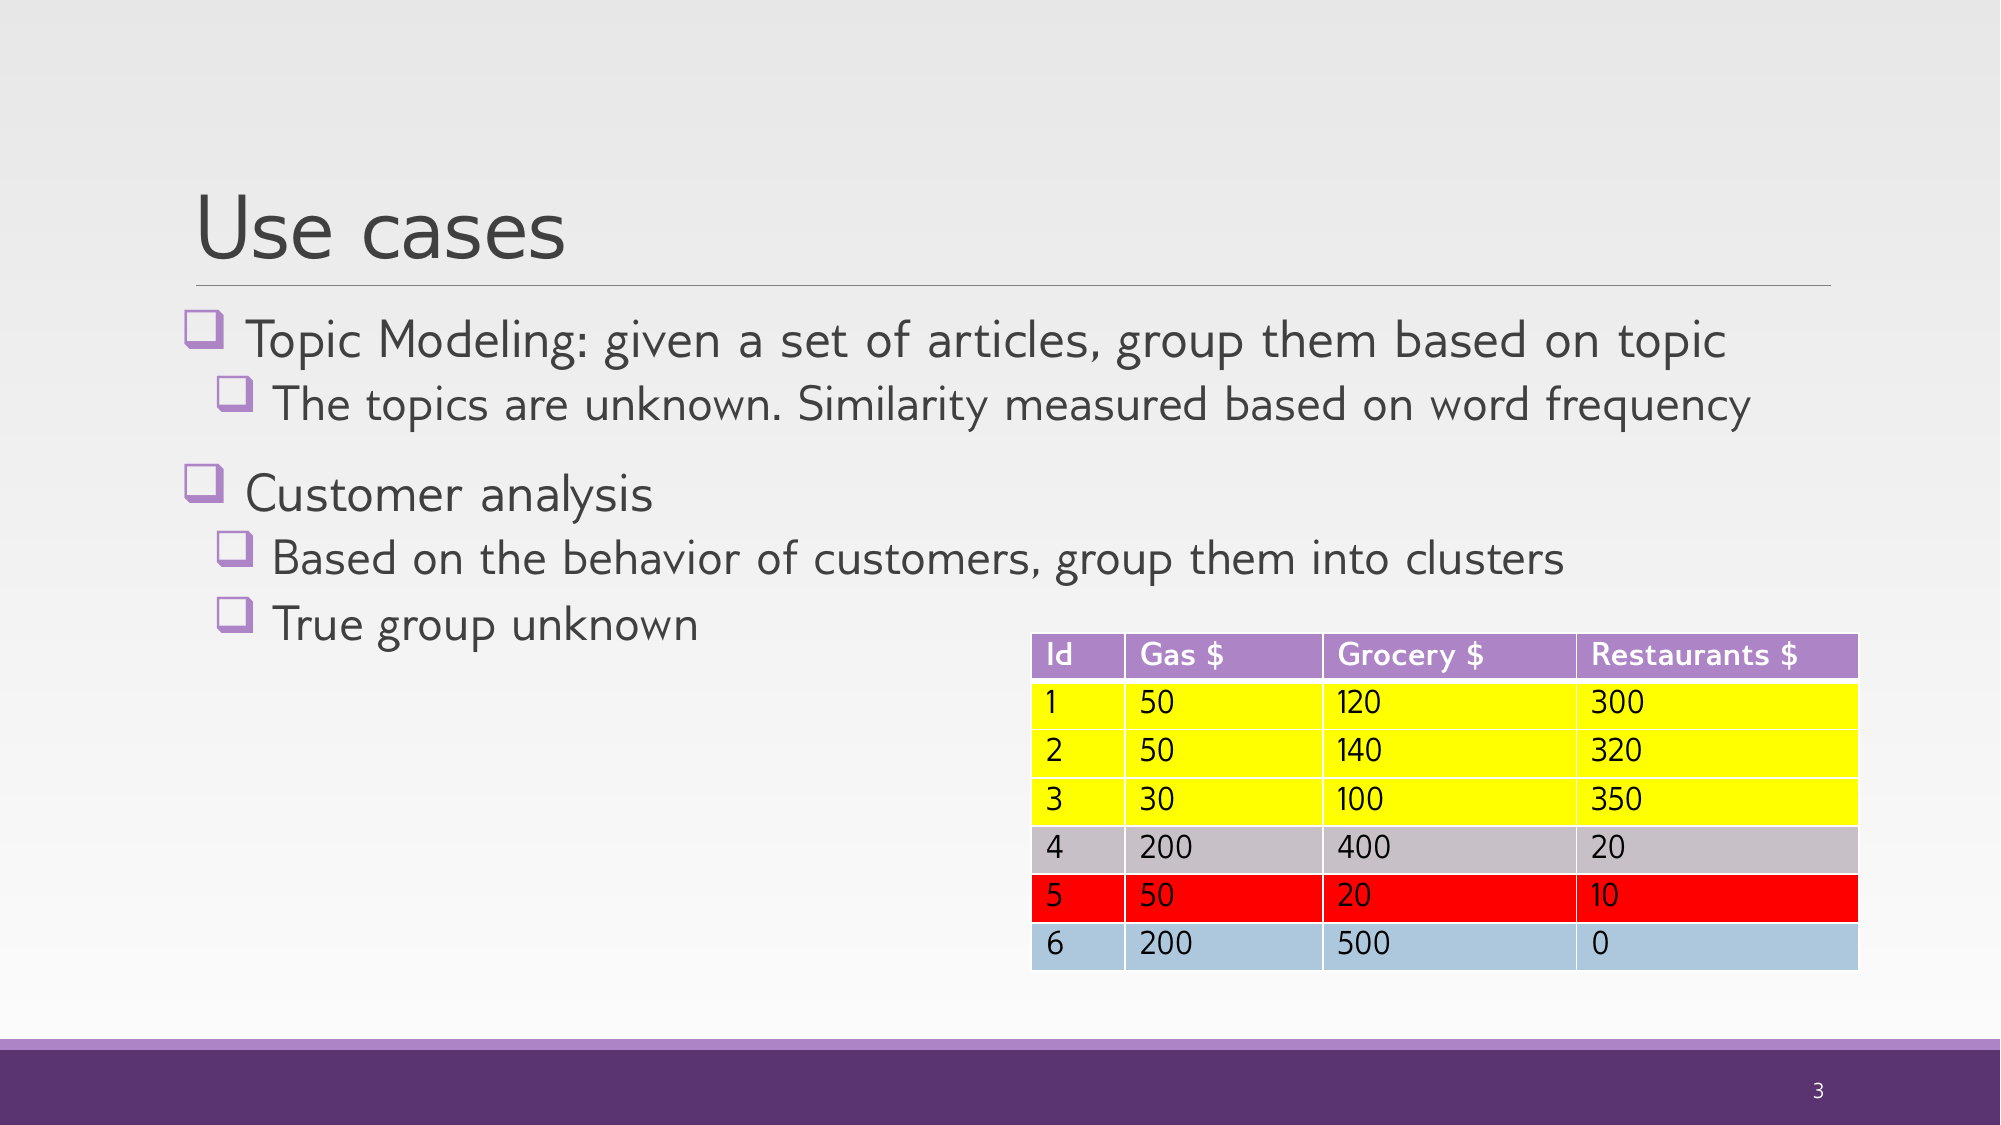

# Use cases
 Topic Modeling: given a set of articles, group them based on topic
 The topics are unknown. Similarity measured based on word frequency
 Customer analysis
 Based on the behavior of customers, group them into clusters
 True group unknown
| Id | Gas $ | Grocery $ | Restaurants $ |
| --- | --- | --- | --- |
| 1 | 50 | 120 | 300 |
| 2 | 50 | 140 | 320 |
| 3 | 30 | 100 | 350 |
| 4 | 200 | 400 | 20 |
| 5 | 50 | 20 | 10 |
| 6 | 200 | 500 | 0 |
3